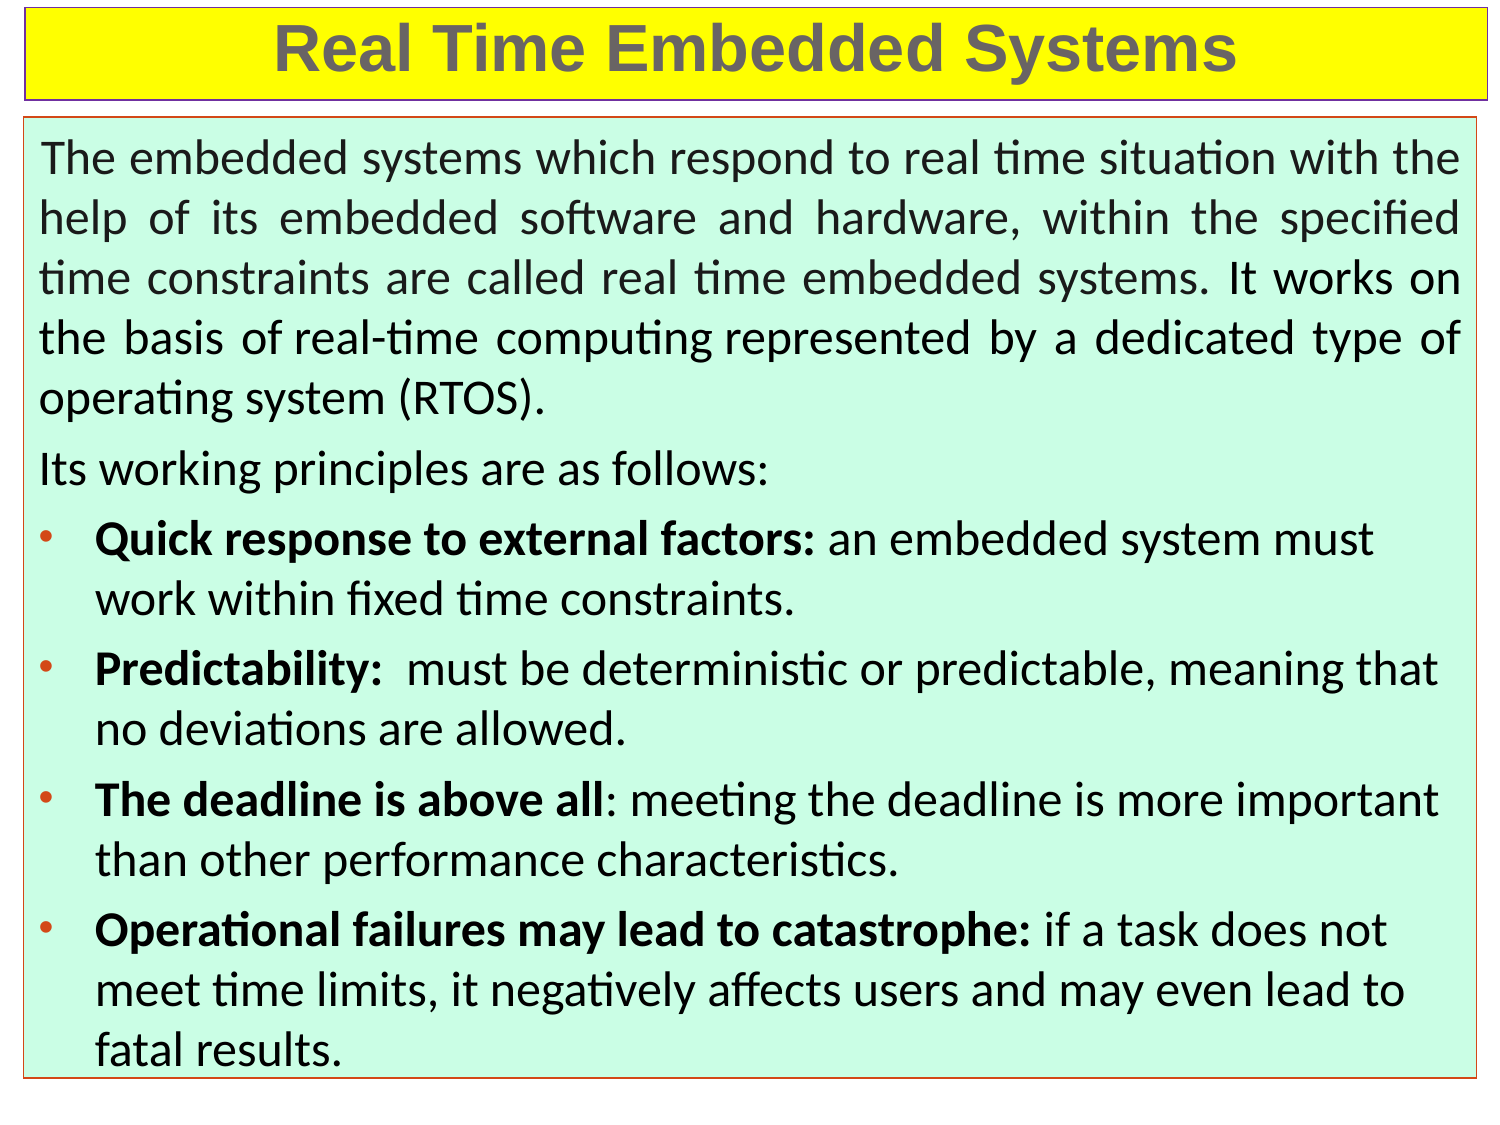

# Real Time Embedded Systems
The embedded systems which respond to real time situation with the help of its embedded software and hardware, within the specified time constraints are called real time embedded systems. It works on the basis of real-time computing represented by a dedicated type of operating system (RTOS).
Its working principles are as follows:
Quick response to external factors: an embedded system must work within fixed time constraints.
Predictability:  must be deterministic or predictable, meaning that no deviations are allowed.
The deadline is above all: meeting the deadline is more important than other performance characteristics.
Operational failures may lead to catastrophe: if a task does not meet time limits, it negatively affects users and may even lead to fatal results.